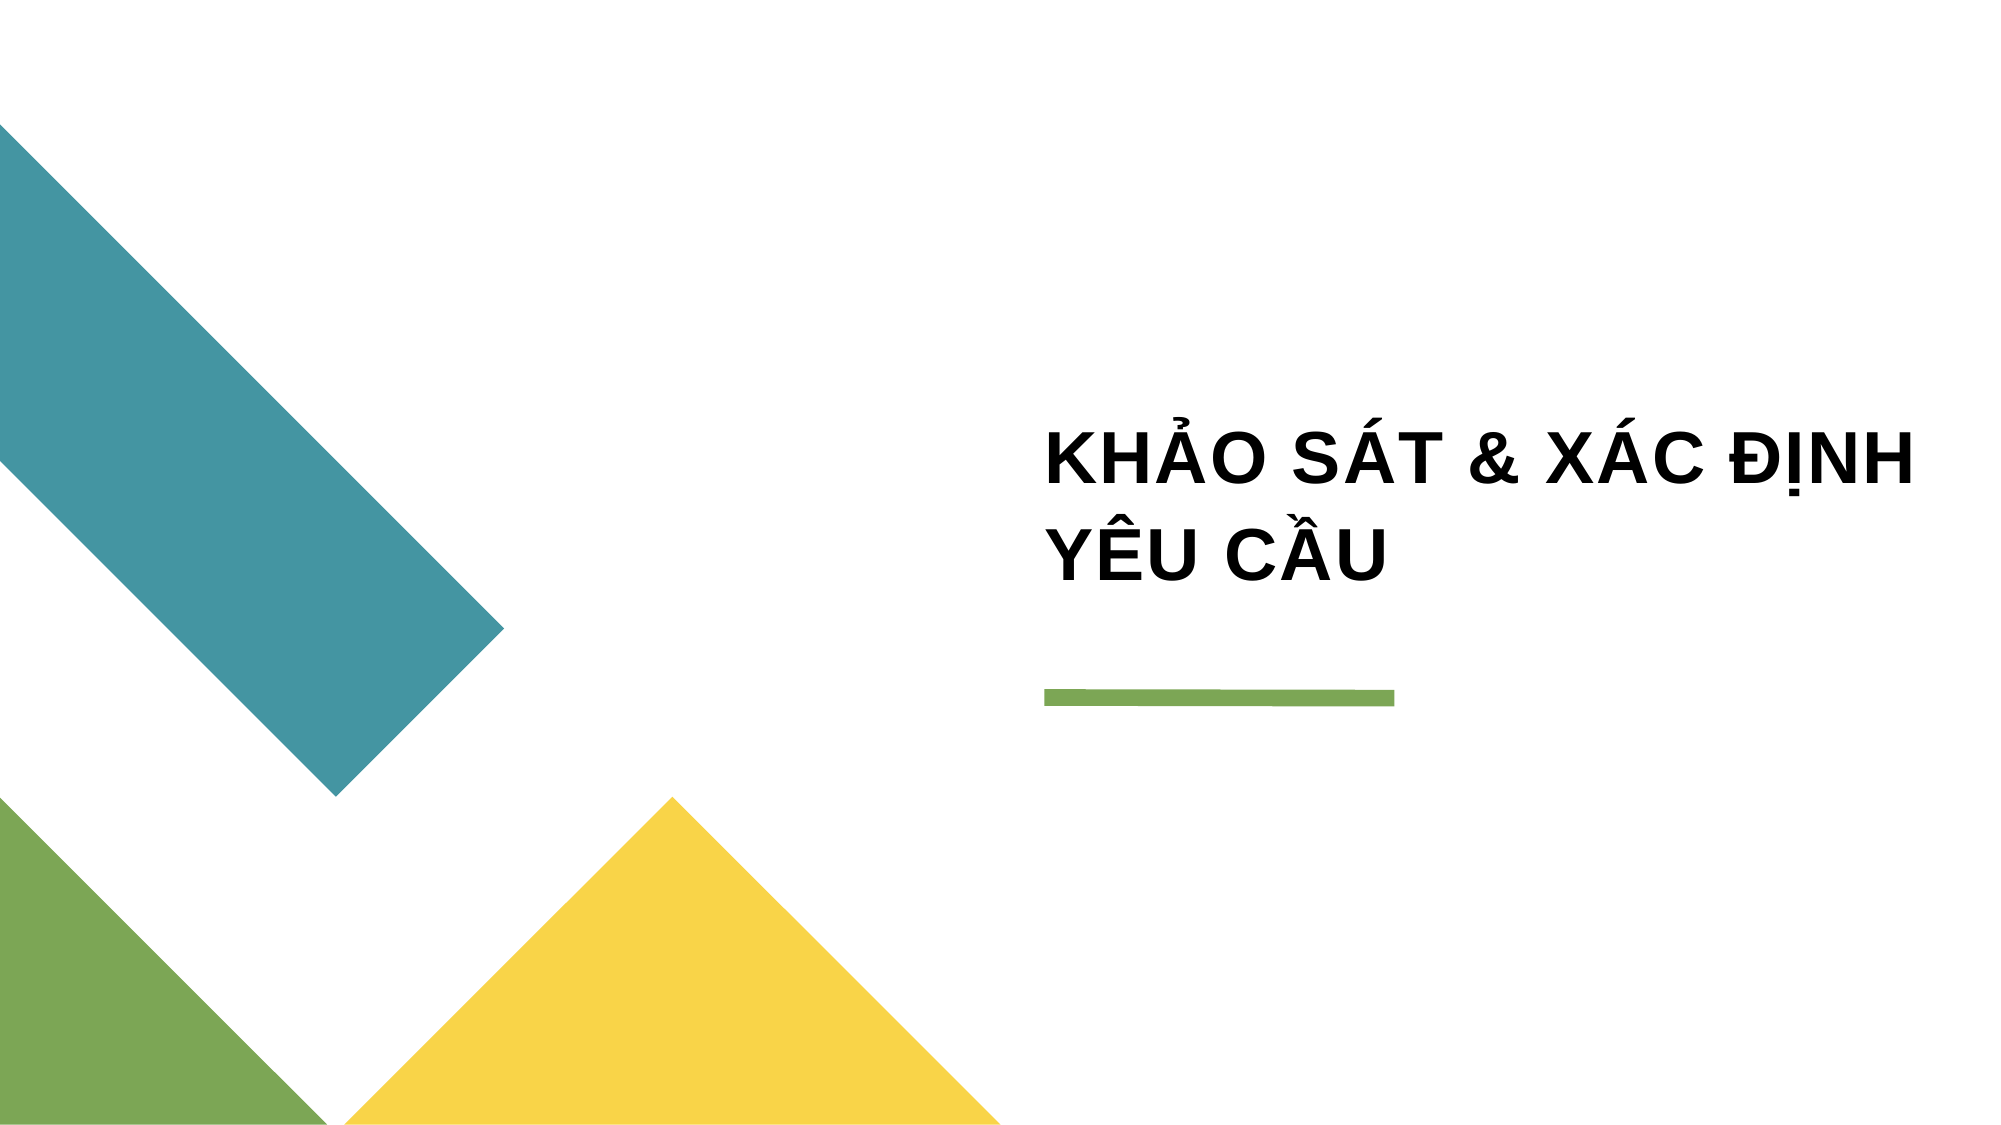

# KHẢO SÁT & XÁC ĐỊNH YÊU CẦU